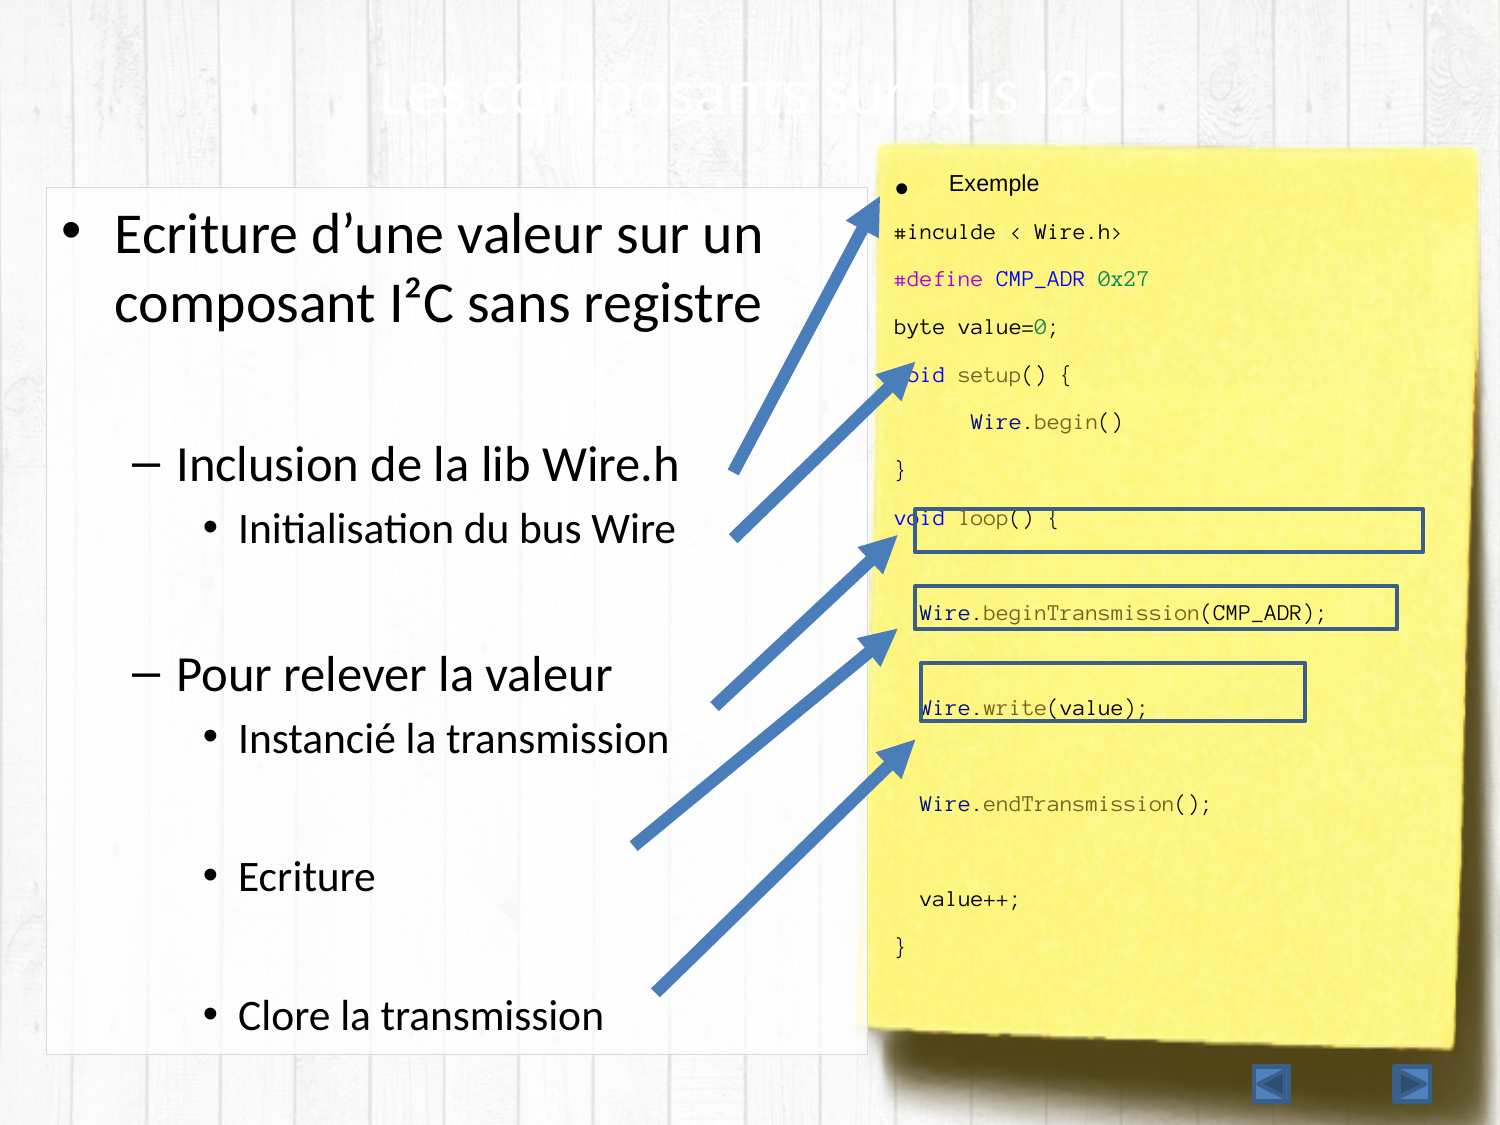

# Les composants sur bus I2C
Exemple
#inculde < Wire.h>
#define CMP_ADR 0x27
byte value=0;
void setup() {
      Wire.begin()
}
void loop() {

  Wire.beginTransmission(CMP_ADR);

  Wire.write(value);

  Wire.endTransmission();

  value++;
}

Ecriture d’une valeur sur un composant I²C sans registre

Inclusion de la lib Wire.h
Initialisation du bus Wire

Pour relever la valeur
Instancié la transmission

Ecriture

Clore la transmission